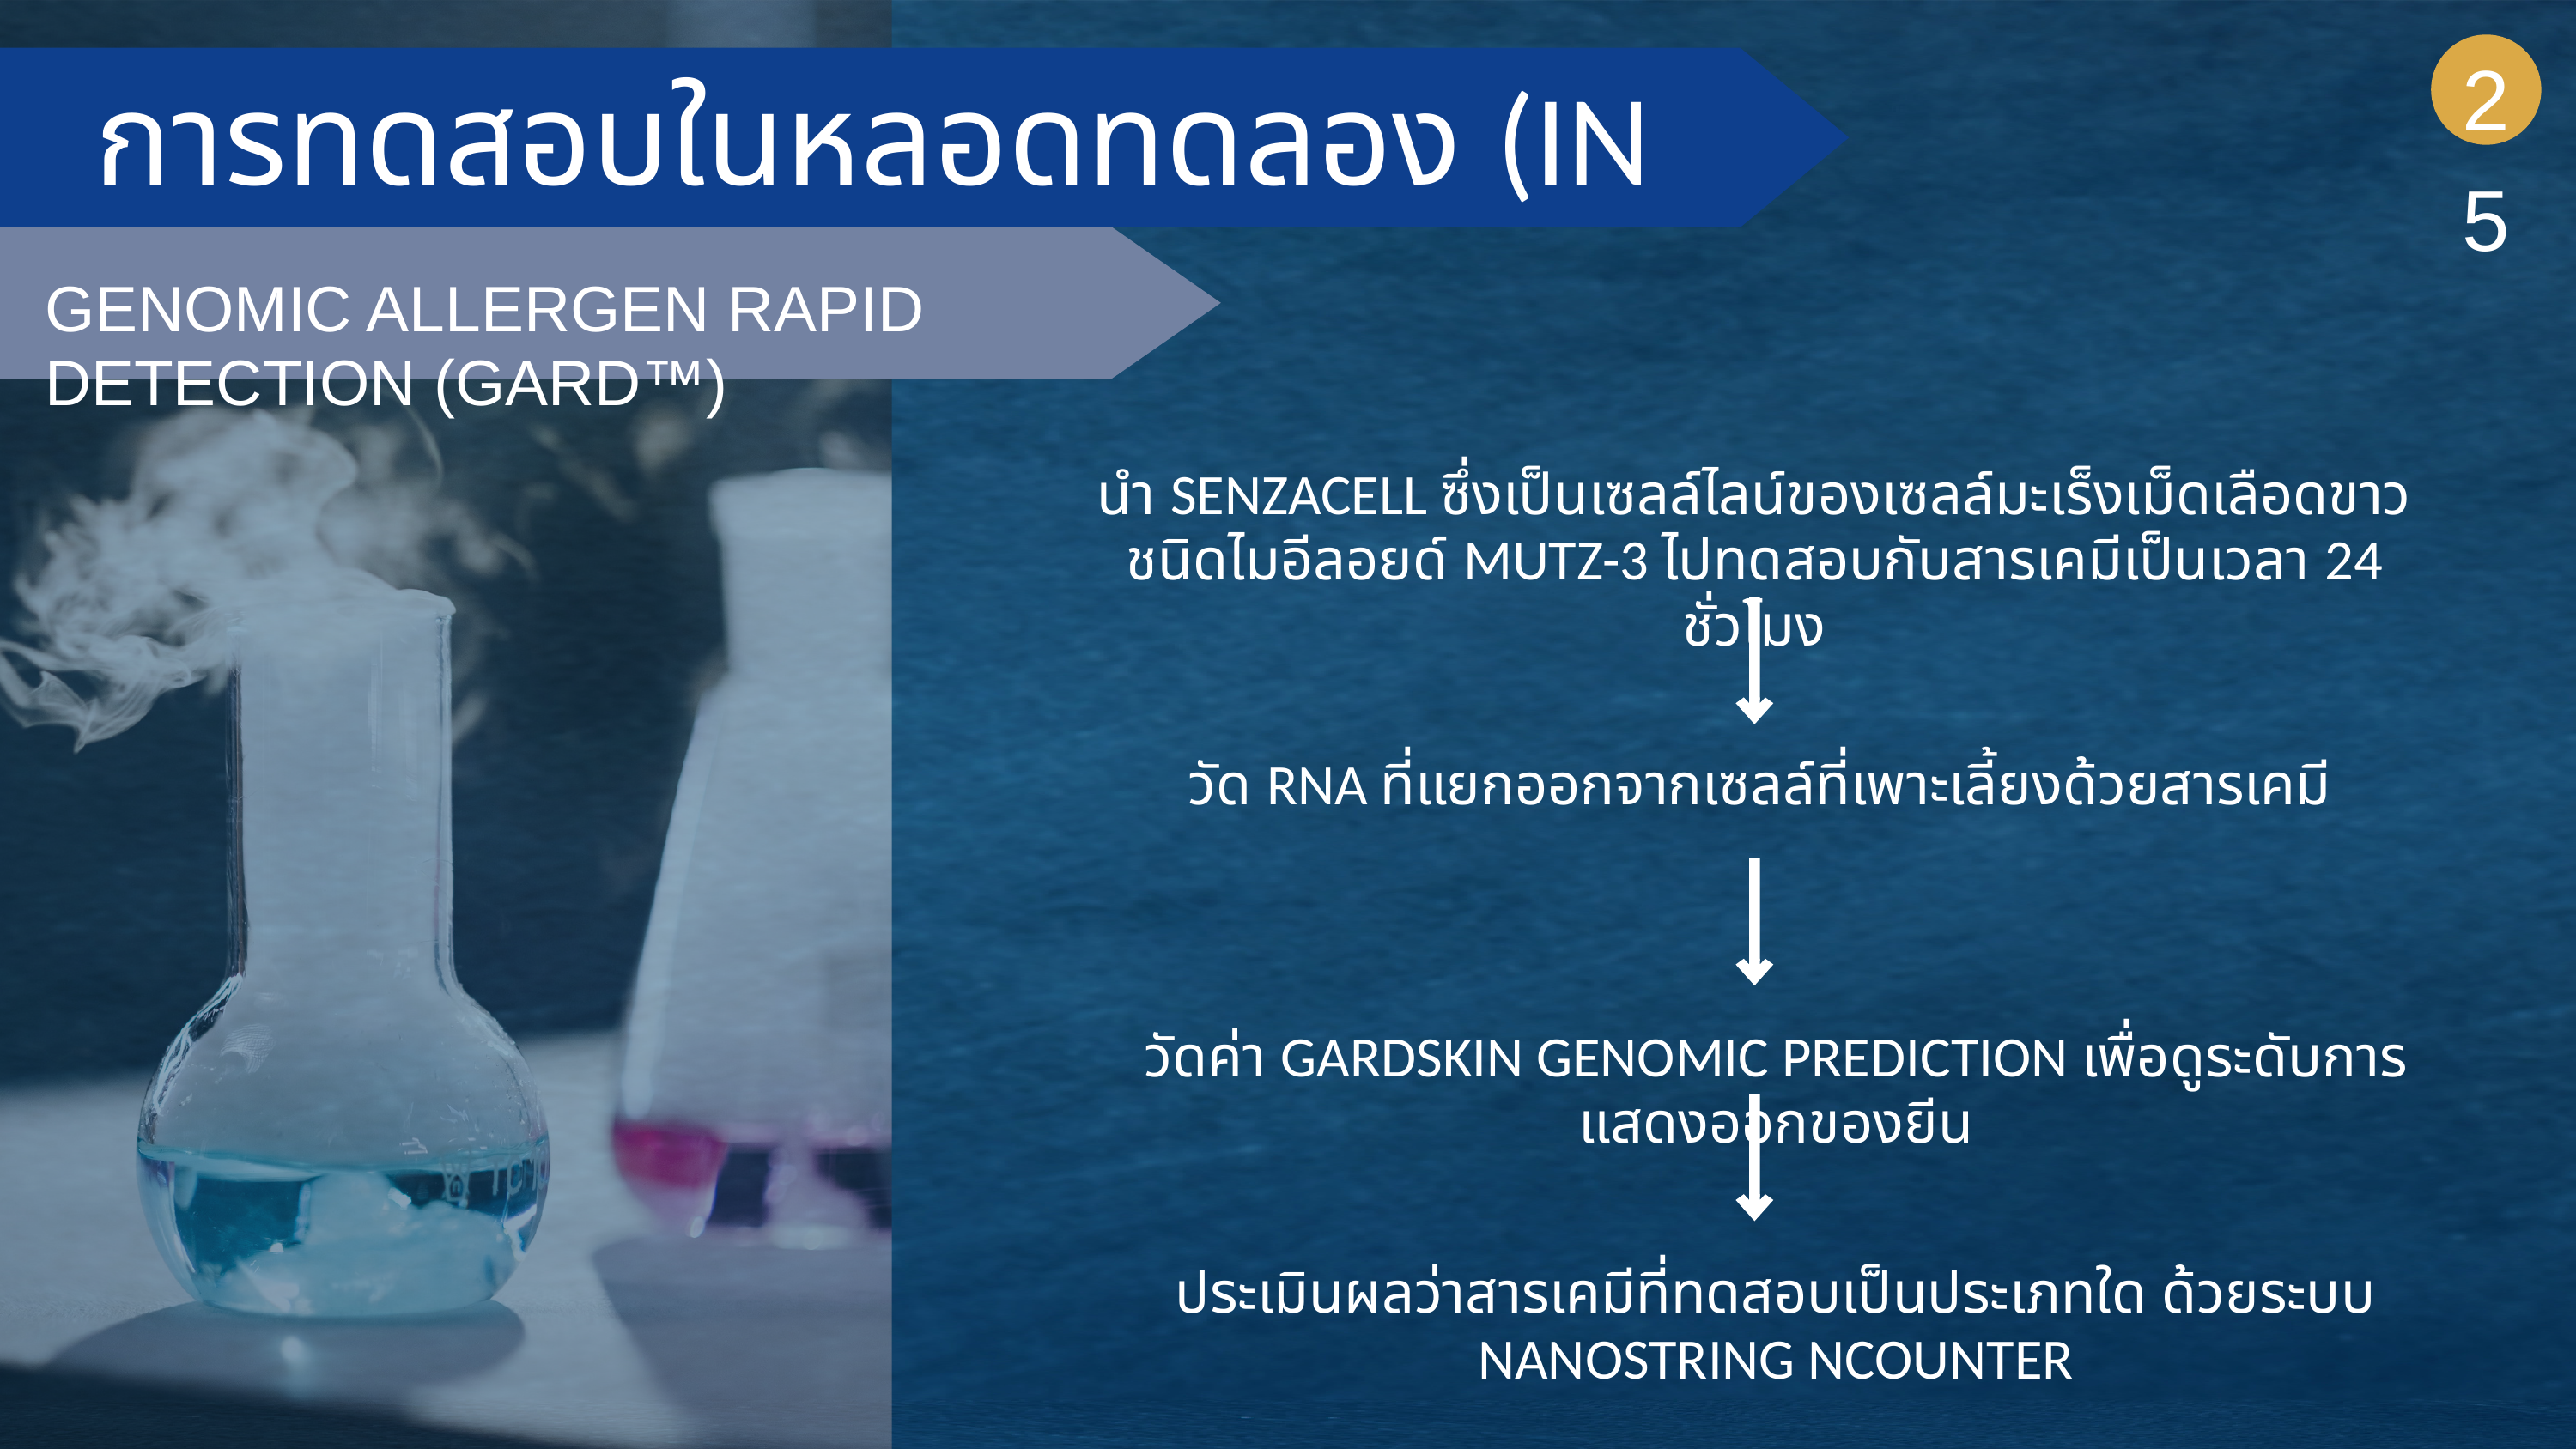

25

การทดสอบในหลอดทดลอง (IN VITRO)

GENOMIC ALLERGEN RAPID DETECTION (GARD™)
นำ SENZACELL ซึ่งเป็นเซลล์ไลน์ของเซลล์มะเร็งเม็ดเลือดขาวชนิดไมอีลอยด์ MUTZ-3 ไปทดสอบกับสารเคมีเป็นเวลา 24 ชั่วโมง

วัด RNA ที่แยกออกจากเซลล์ที่เพาะเลี้ยงด้วยสารเคมี

วัดค่า GARDSKIN GENOMIC PREDICTION เพื่อดูระดับการแสดงออกของยีน

ประเมินผลว่าสารเคมีที่ทดสอบเป็นประเภทใด ด้วยระบบ NANOSTRING NCOUNTER